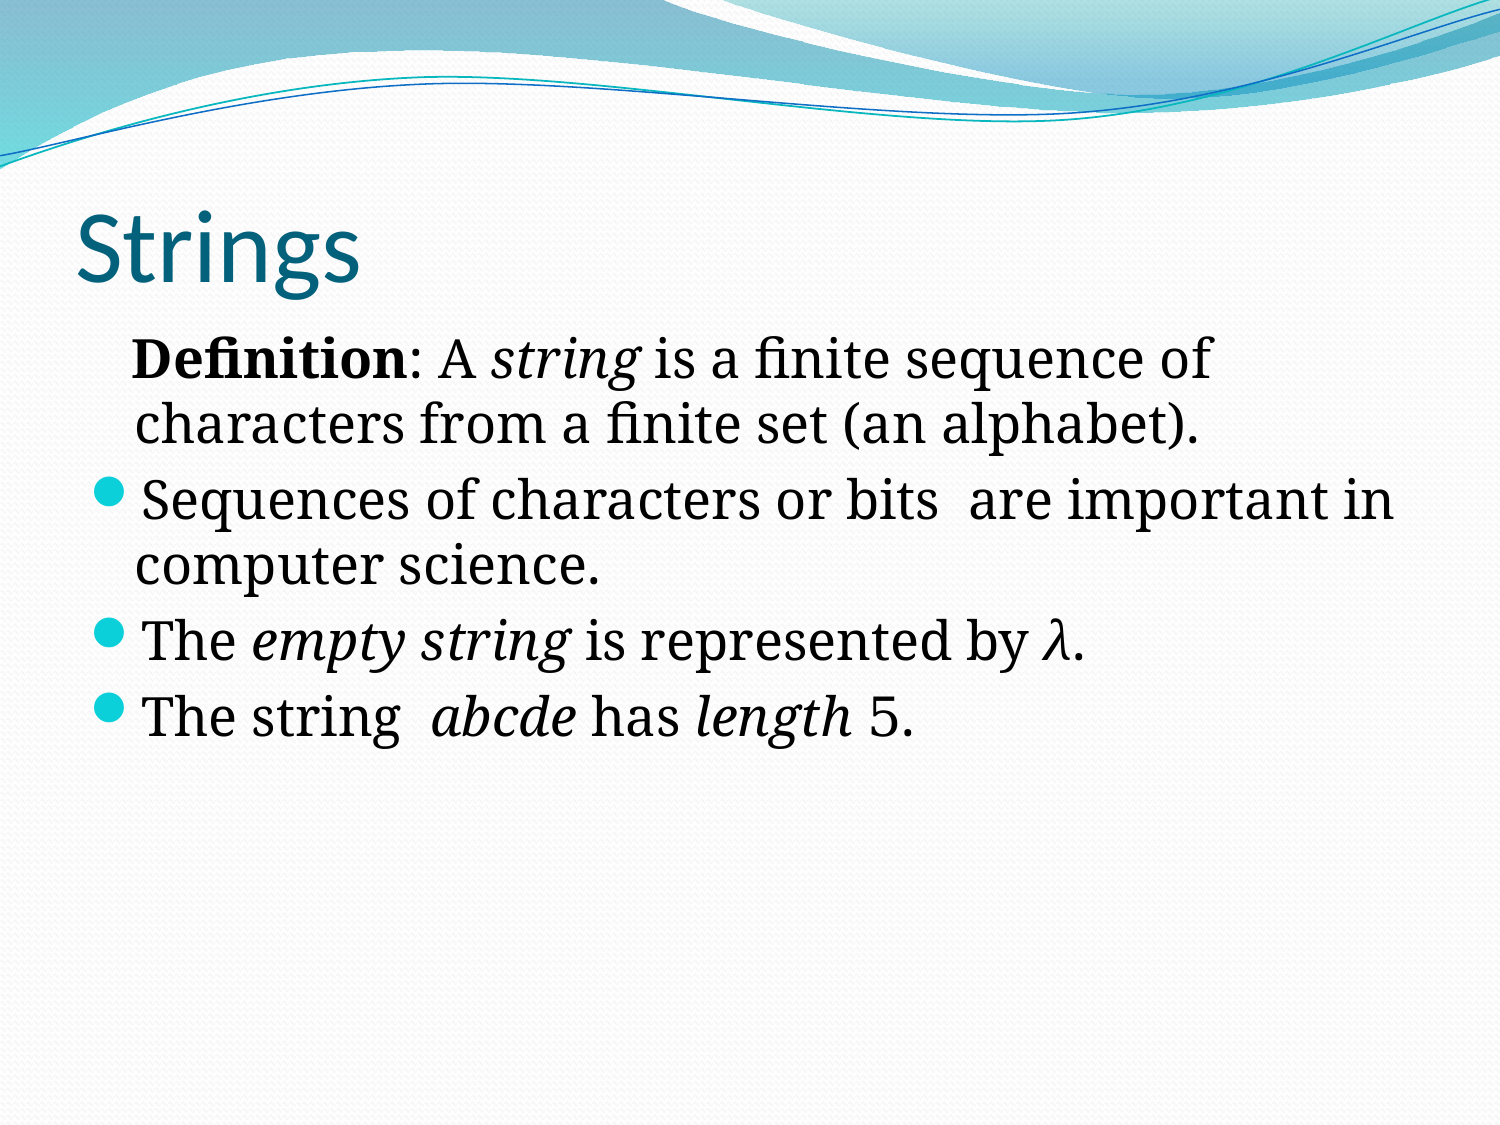

# Strings
   Definition: A string is a finite sequence of characters from a finite set (an alphabet).
Sequences of characters or bits  are important in computer science.
The empty string is represented by λ.
The string  abcde has length 5.